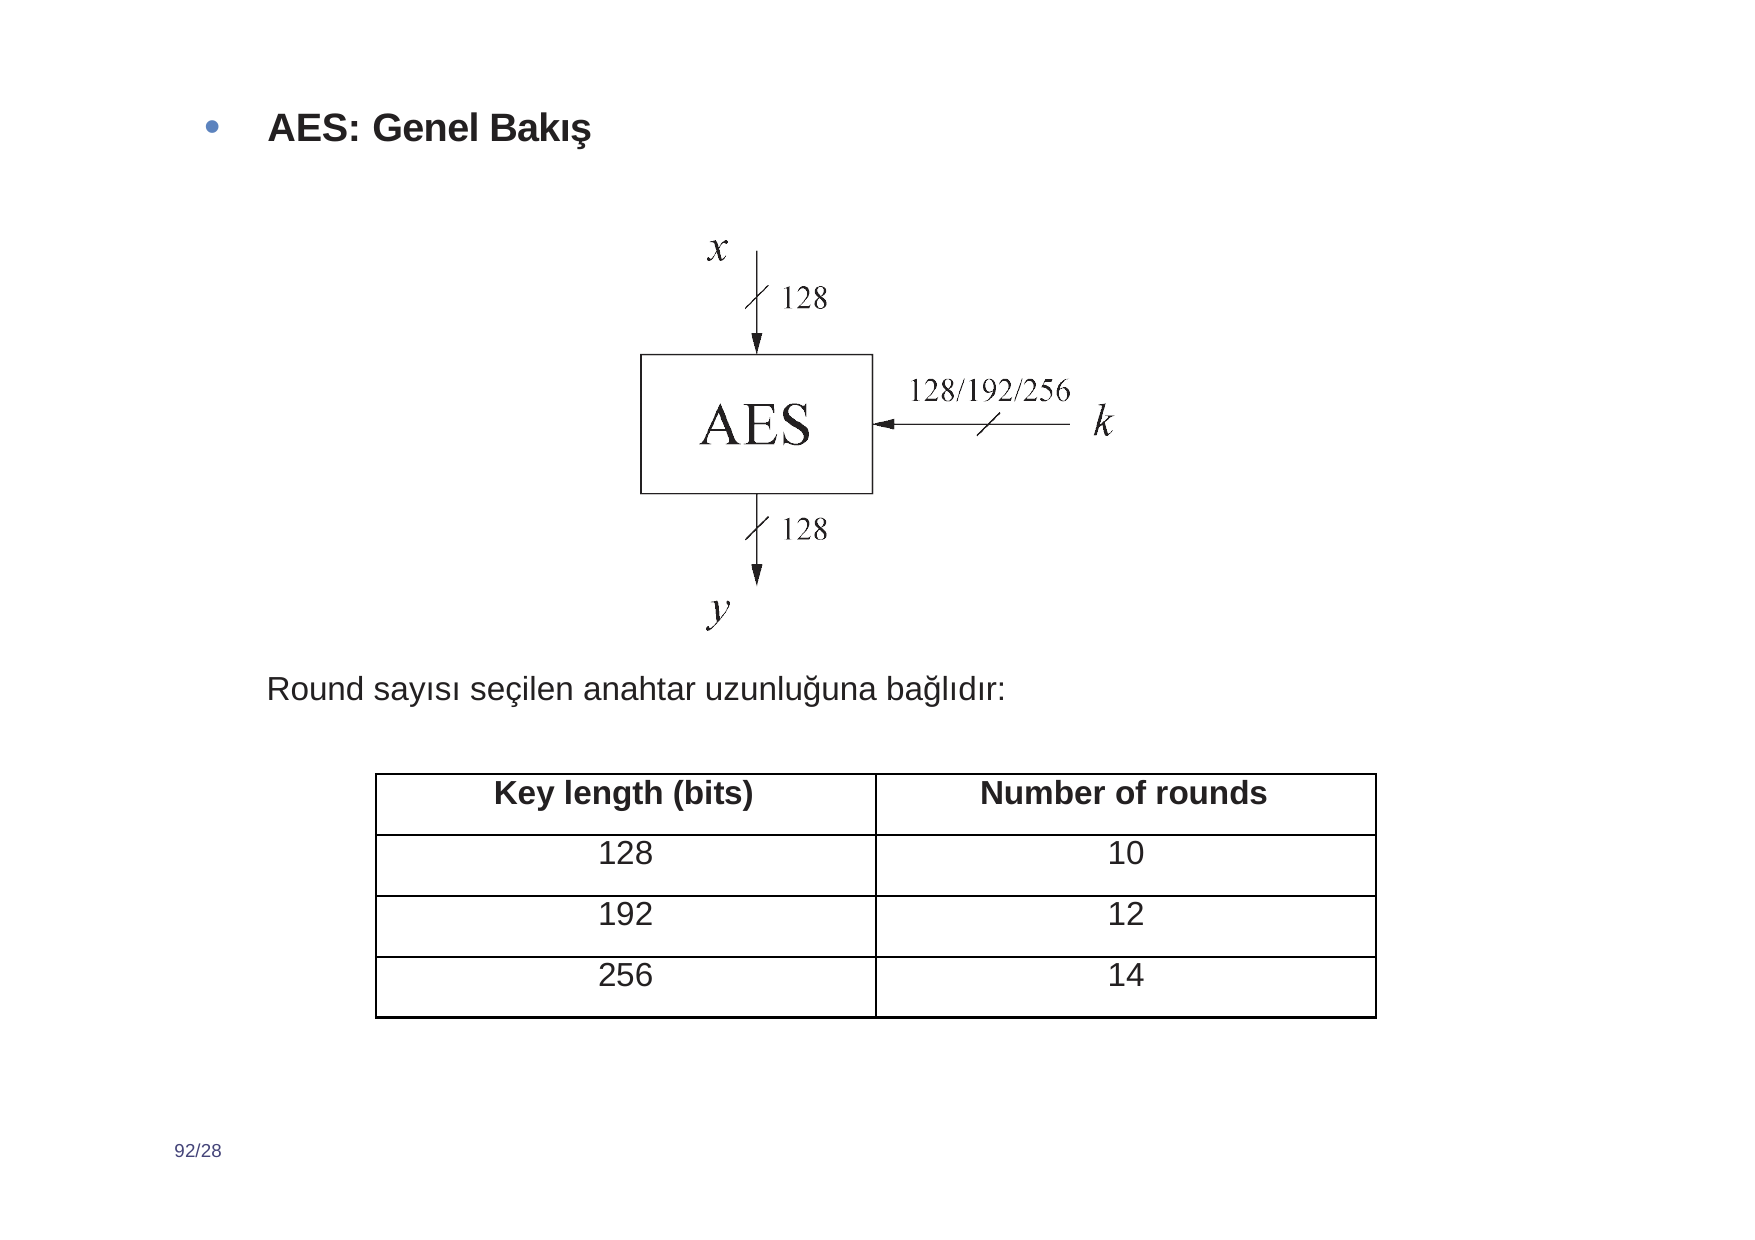

AES: Genel Bakış

Round sayısı seçilen anahtar uzunluğuna bağlıdır:
| Key length (bits) | Number of rounds |
| --- | --- |
| 128 | 10 |
| 192 | 12 |
| 256 | 14 |
92/28